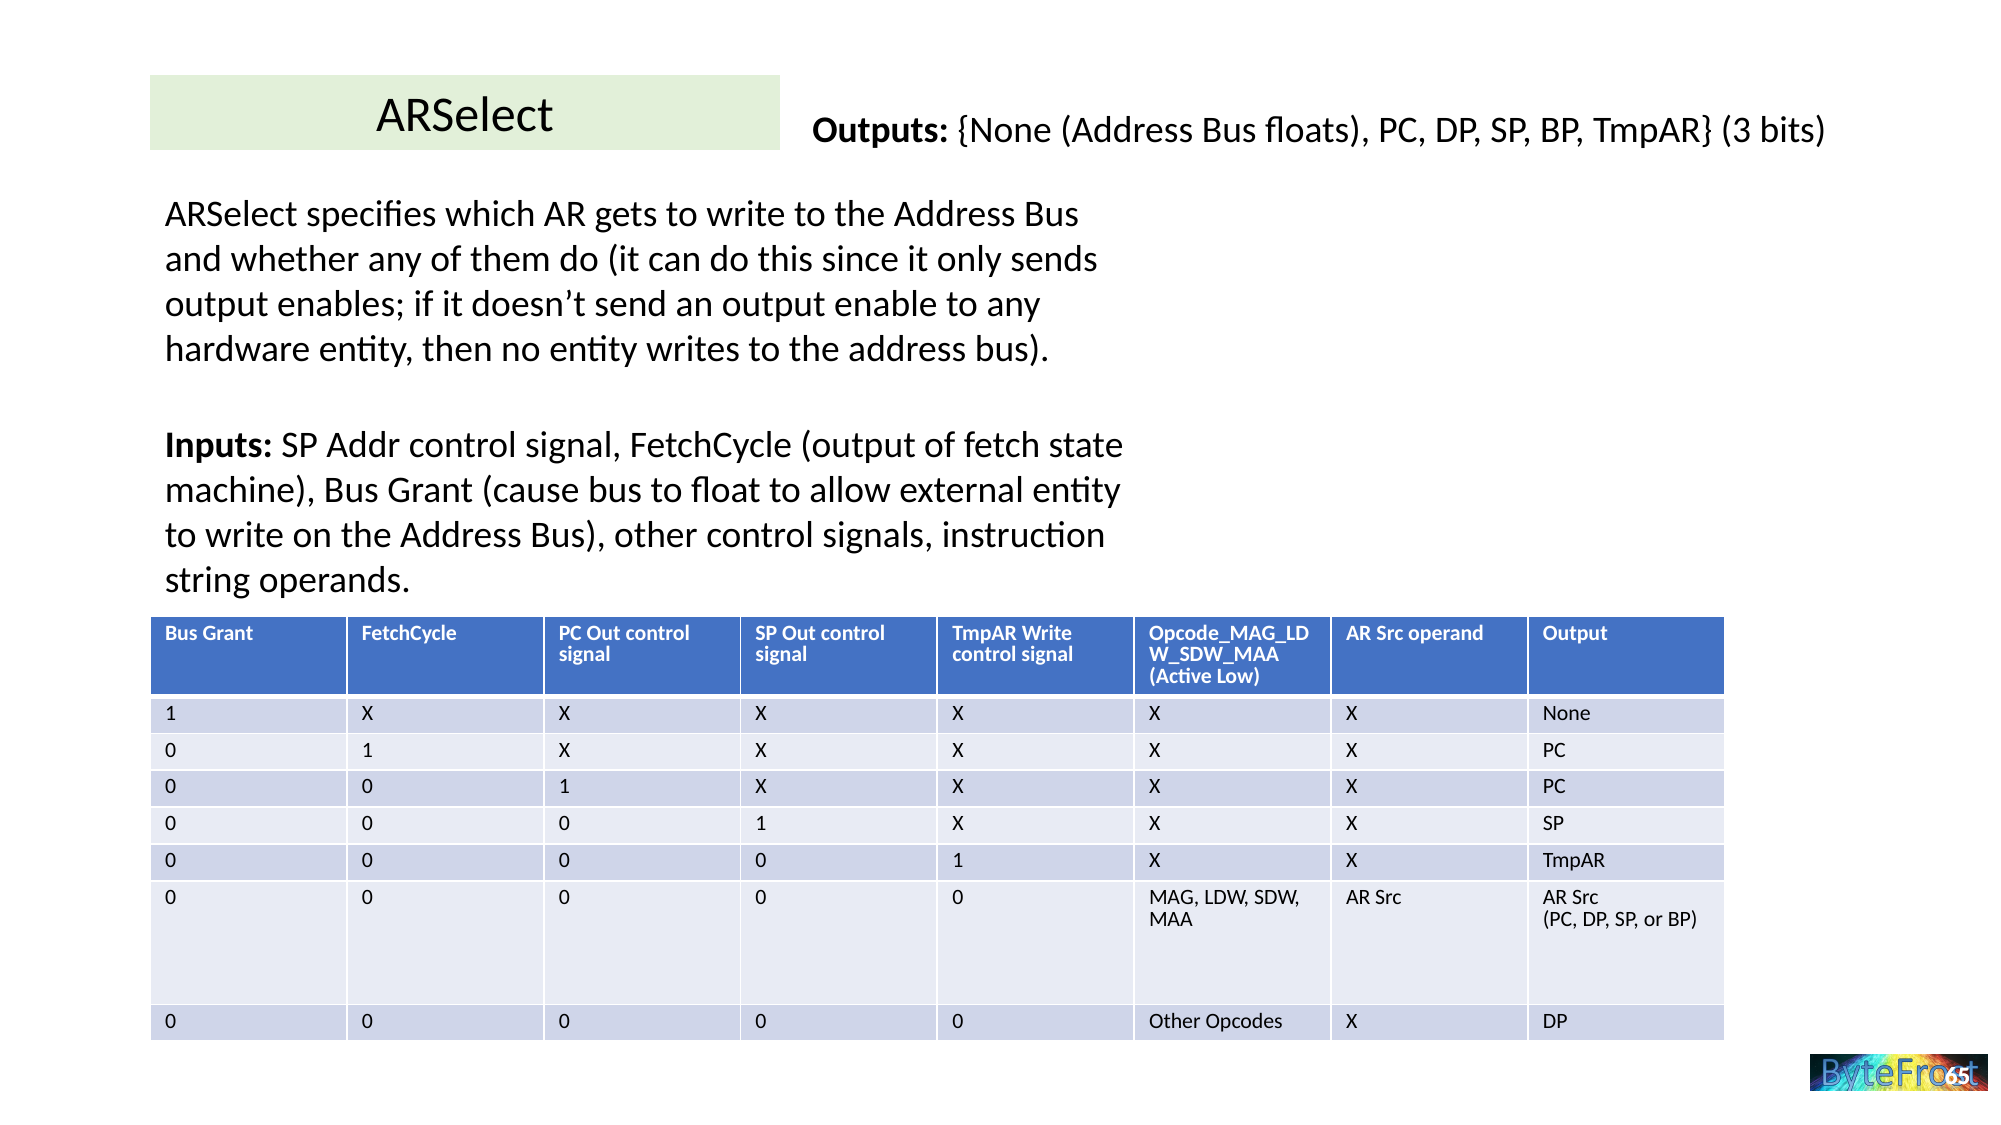

# ARSelect
Outputs: {None (Address Bus floats), PC, DP, SP, BP, TmpAR} (3 bits)
ARSelect specifies which AR gets to write to the Address Bus and whether any of them do (it can do this since it only sends output enables; if it doesn’t send an output enable to any hardware entity, then no entity writes to the address bus).
Inputs: SP Addr control signal, FetchCycle (output of fetch state machine), Bus Grant (cause bus to float to allow external entity to write on the Address Bus), other control signals, instruction string operands.
| Bus Grant | FetchCycle | PC Out control signal | SP Out control signal | TmpAR Write control signal | Opcode\_MAG\_LDW\_SDW\_MAA (Active Low) | AR Src operand | Output |
| --- | --- | --- | --- | --- | --- | --- | --- |
| 1 | X | X | X | X | X | X | None |
| 0 | 1 | X | X | X | X | X | PC |
| 0 | 0 | 1 | X | X | X | X | PC |
| 0 | 0 | 0 | 1 | X | X | X | SP |
| 0 | 0 | 0 | 0 | 1 | X | X | TmpAR |
| 0 | 0 | 0 | 0 | 0 | MAG, LDW, SDW, MAA | AR Src | AR Src (PC, DP, SP, or BP) |
| 0 | 0 | 0 | 0 | 0 | Other Opcodes | X | DP |